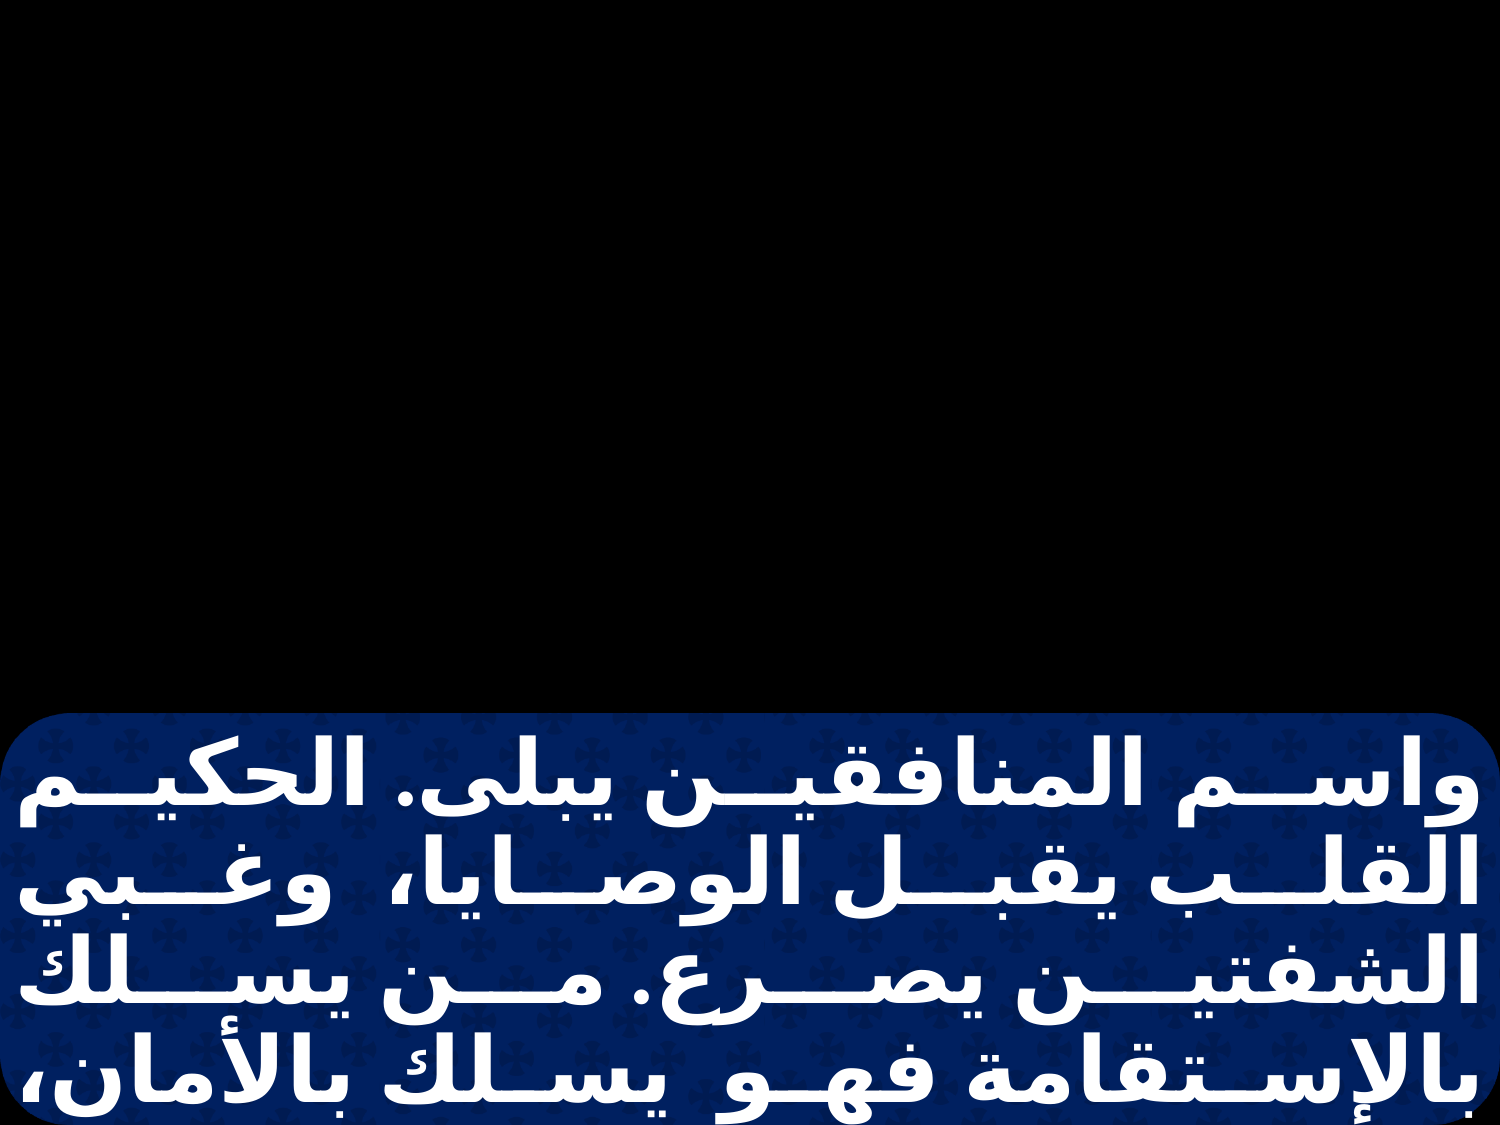

واسم المنافقين يبلى. الحكيم القلب يقبل الوصايا،  وغبي الشفتين يصرع. من يسلك بالإستقامة فهو  يسلك بالأمان، ومن يعوج طرقه يعرف من يغمز  بالعين يسبب حزنا، والسفيه الشفتين يتهور. فم